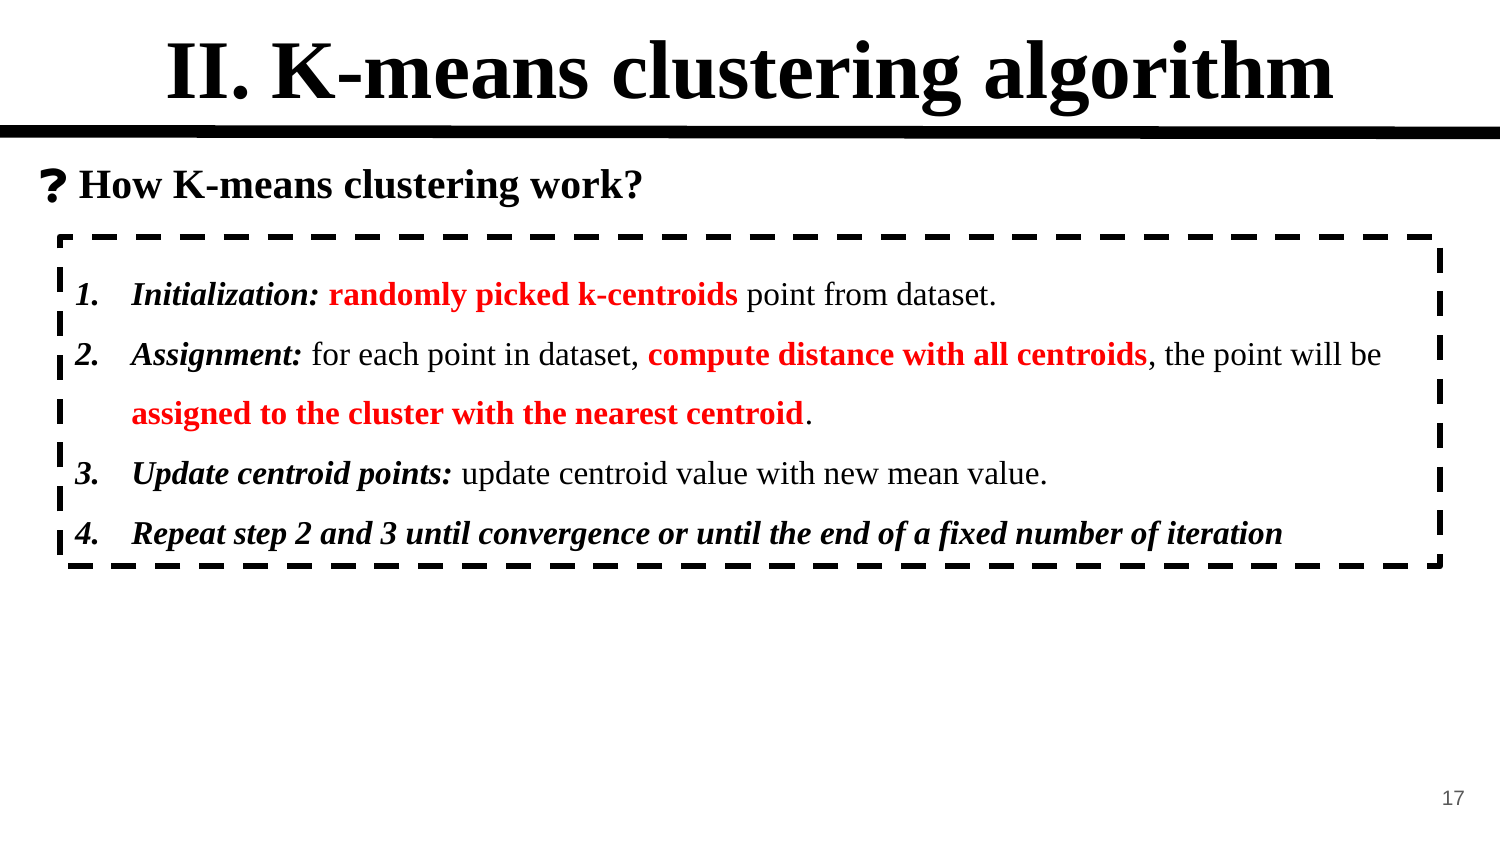

II. K-means clustering algorithm
❓ How K-means clustering work?

Initialization: randomly picked k-centroids point from dataset.
Assignment: for each point in dataset, compute distance with all centroids, the point will be assigned to the cluster with the nearest centroid.
Update centroid points: update centroid value with new mean value.
Repeat step 2 and 3 until convergence or until the end of a fixed number of iteration
17